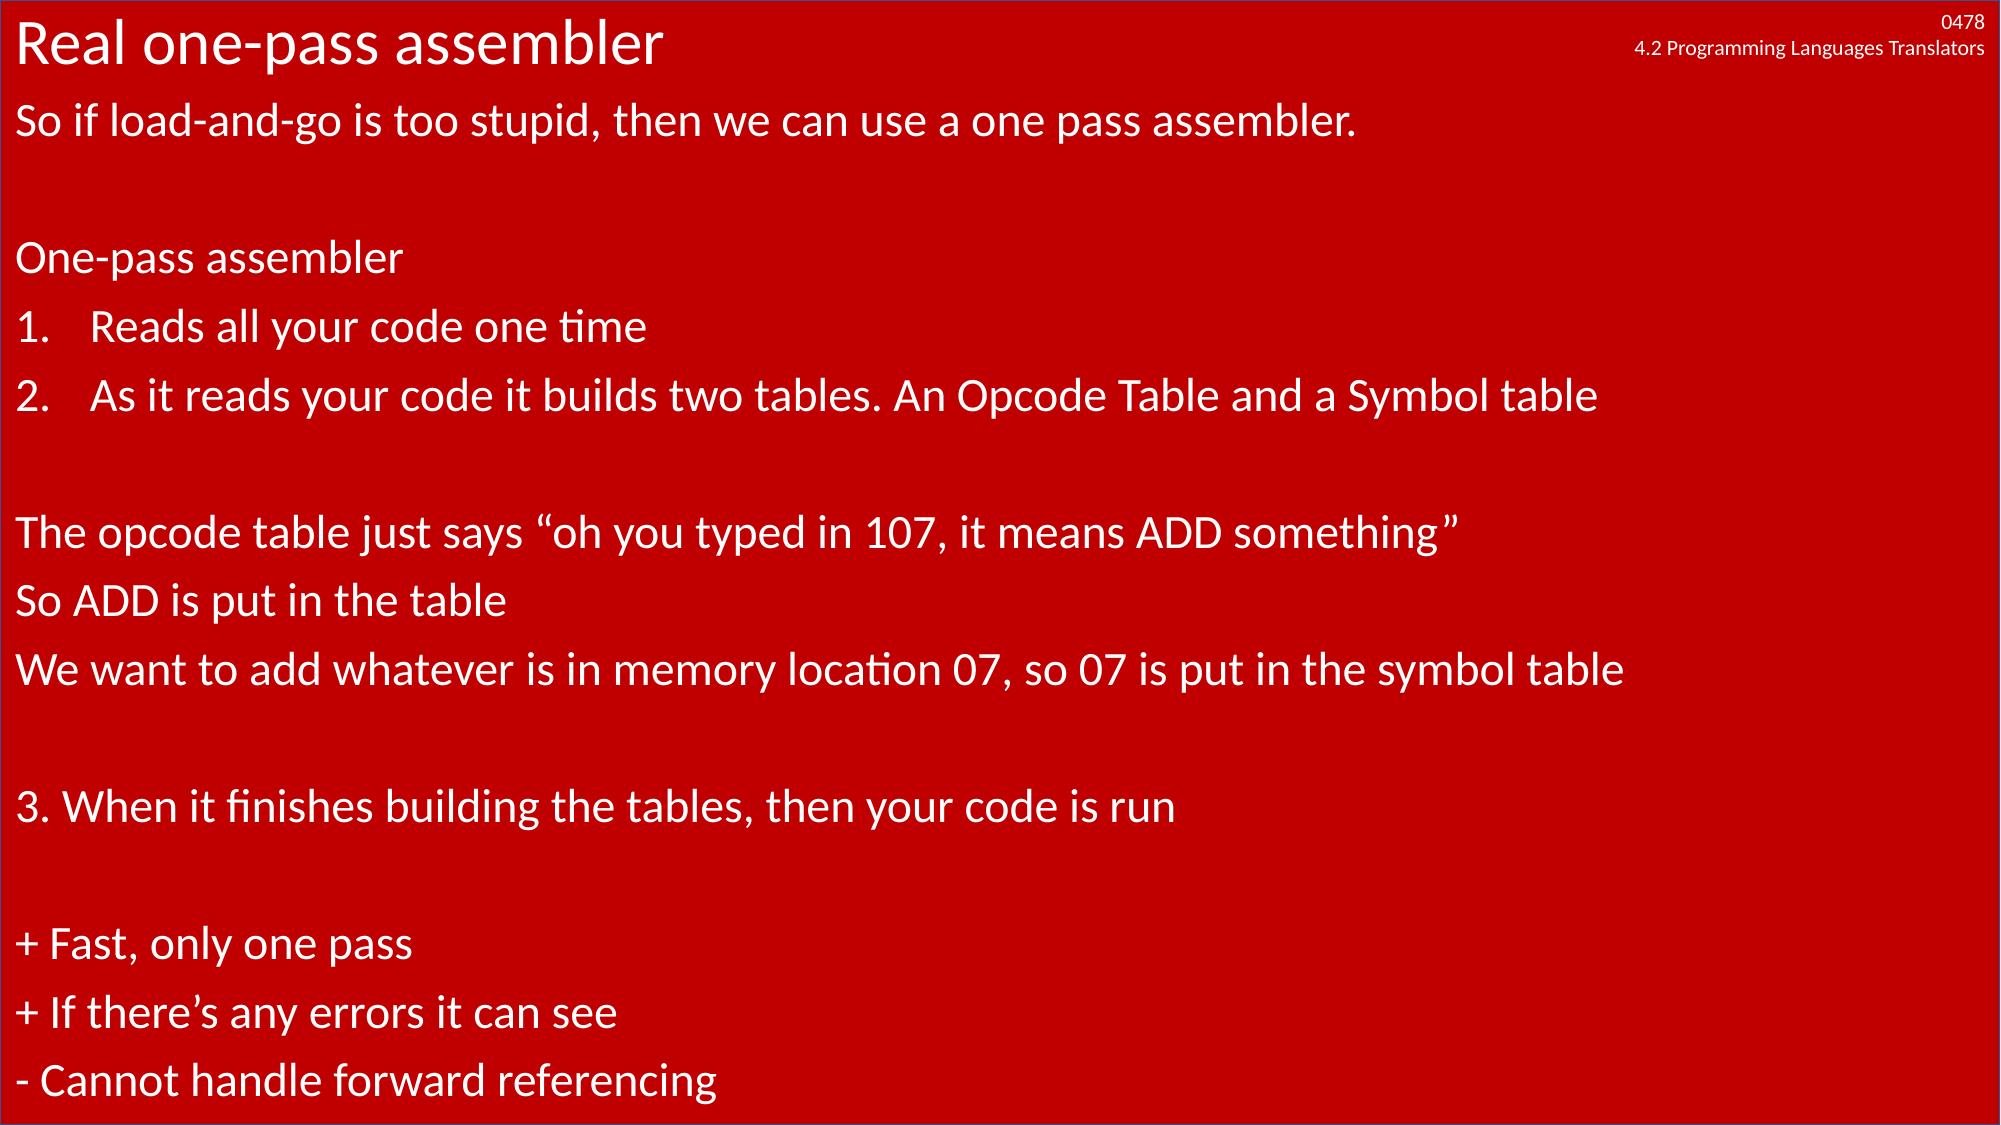

# Real one-pass assembler
So if load-and-go is too stupid, then we can use a one pass assembler.

One-pass assembler
Reads all your code one time
As it reads your code it builds two tables. An Opcode Table and a Symbol table

The opcode table just says “oh you typed in 107, it means ADD something”
So ADD is put in the table
We want to add whatever is in memory location 07, so 07 is put in the symbol table

3. When it finishes building the tables, then your code is run

+ Fast, only one pass
+ If there’s any errors it can see
- Cannot handle forward referencing